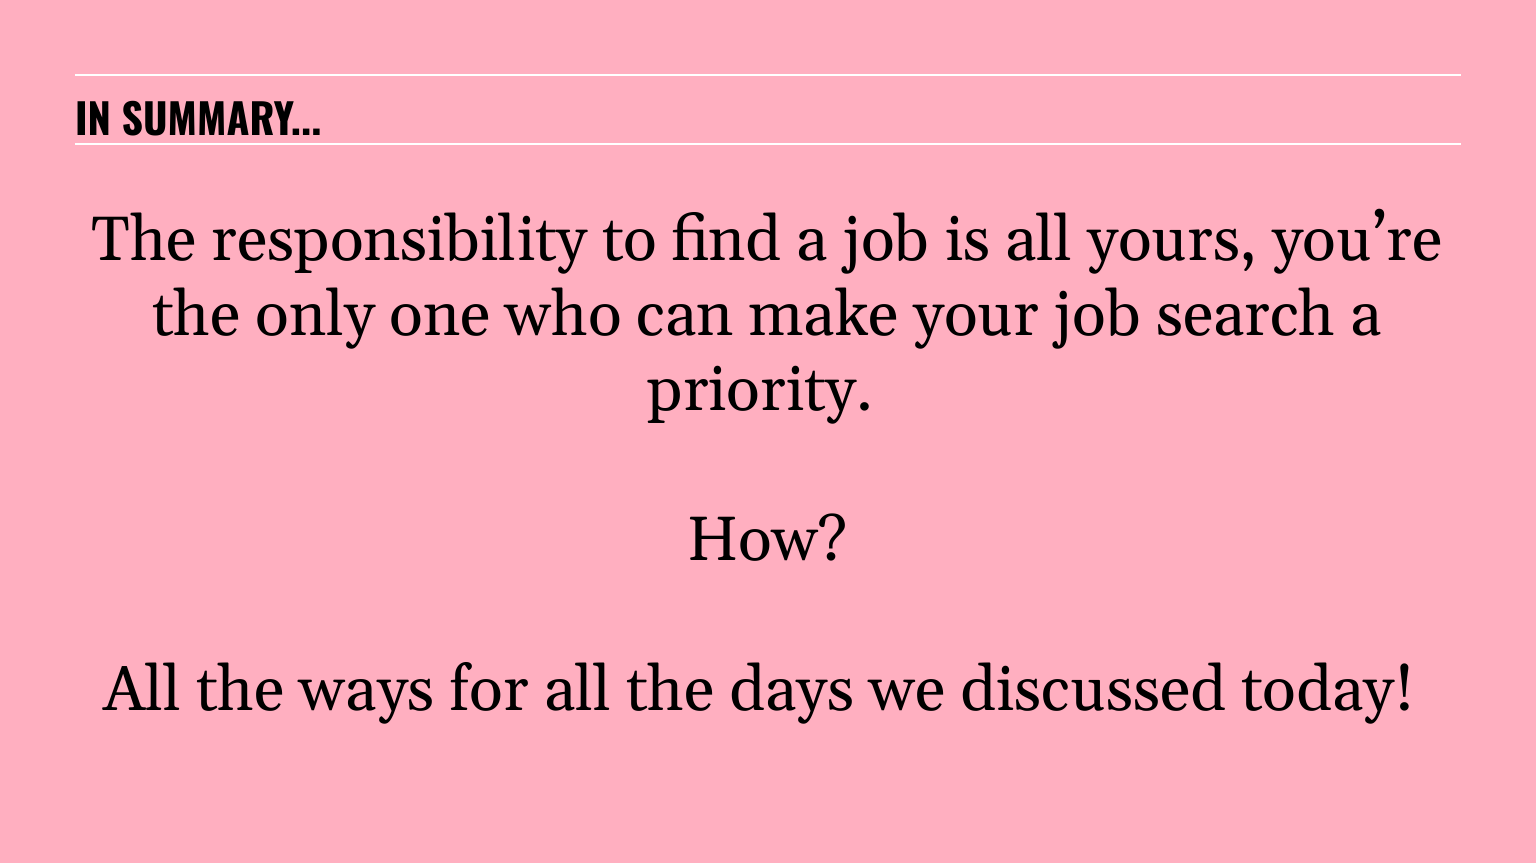

IN SUMMARY...
The responsibility to find a job is all yours, you’re the only one who can make your job search a priority.

How?

All the ways for all the days we discussed today!